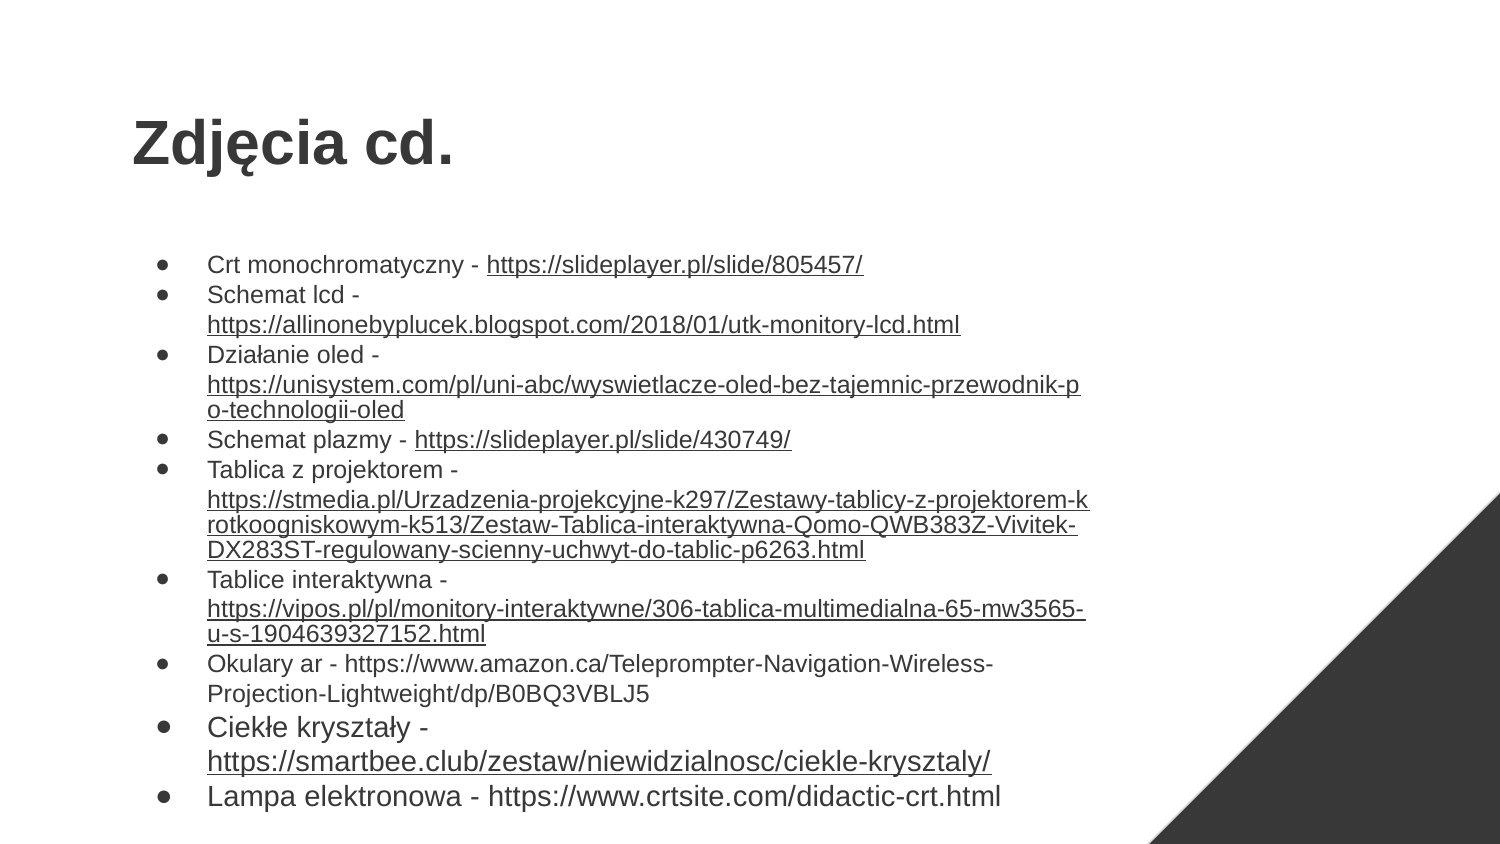

# Zdjęcia cd.
Crt monochromatyczny - https://slideplayer.pl/slide/805457/
Schemat lcd - https://allinonebyplucek.blogspot.com/2018/01/utk-monitory-lcd.html
Działanie oled - https://unisystem.com/pl/uni-abc/wyswietlacze-oled-bez-tajemnic-przewodnik-po-technologii-oled
Schemat plazmy - https://slideplayer.pl/slide/430749/
Tablica z projektorem - https://stmedia.pl/Urzadzenia-projekcyjne-k297/Zestawy-tablicy-z-projektorem-krotkoogniskowym-k513/Zestaw-Tablica-interaktywna-Qomo-QWB383Z-Vivitek-DX283ST-regulowany-scienny-uchwyt-do-tablic-p6263.html
Tablice interaktywna - https://vipos.pl/pl/monitory-interaktywne/306-tablica-multimedialna-65-mw3565-u-s-1904639327152.html
Okulary ar - https://www.amazon.ca/Teleprompter-Navigation-Wireless-Projection-Lightweight/dp/B0BQ3VBLJ5
Ciekłe kryształy - https://smartbee.club/zestaw/niewidzialnosc/ciekle-krysztaly/
Lampa elektronowa - https://www.crtsite.com/didactic-crt.html